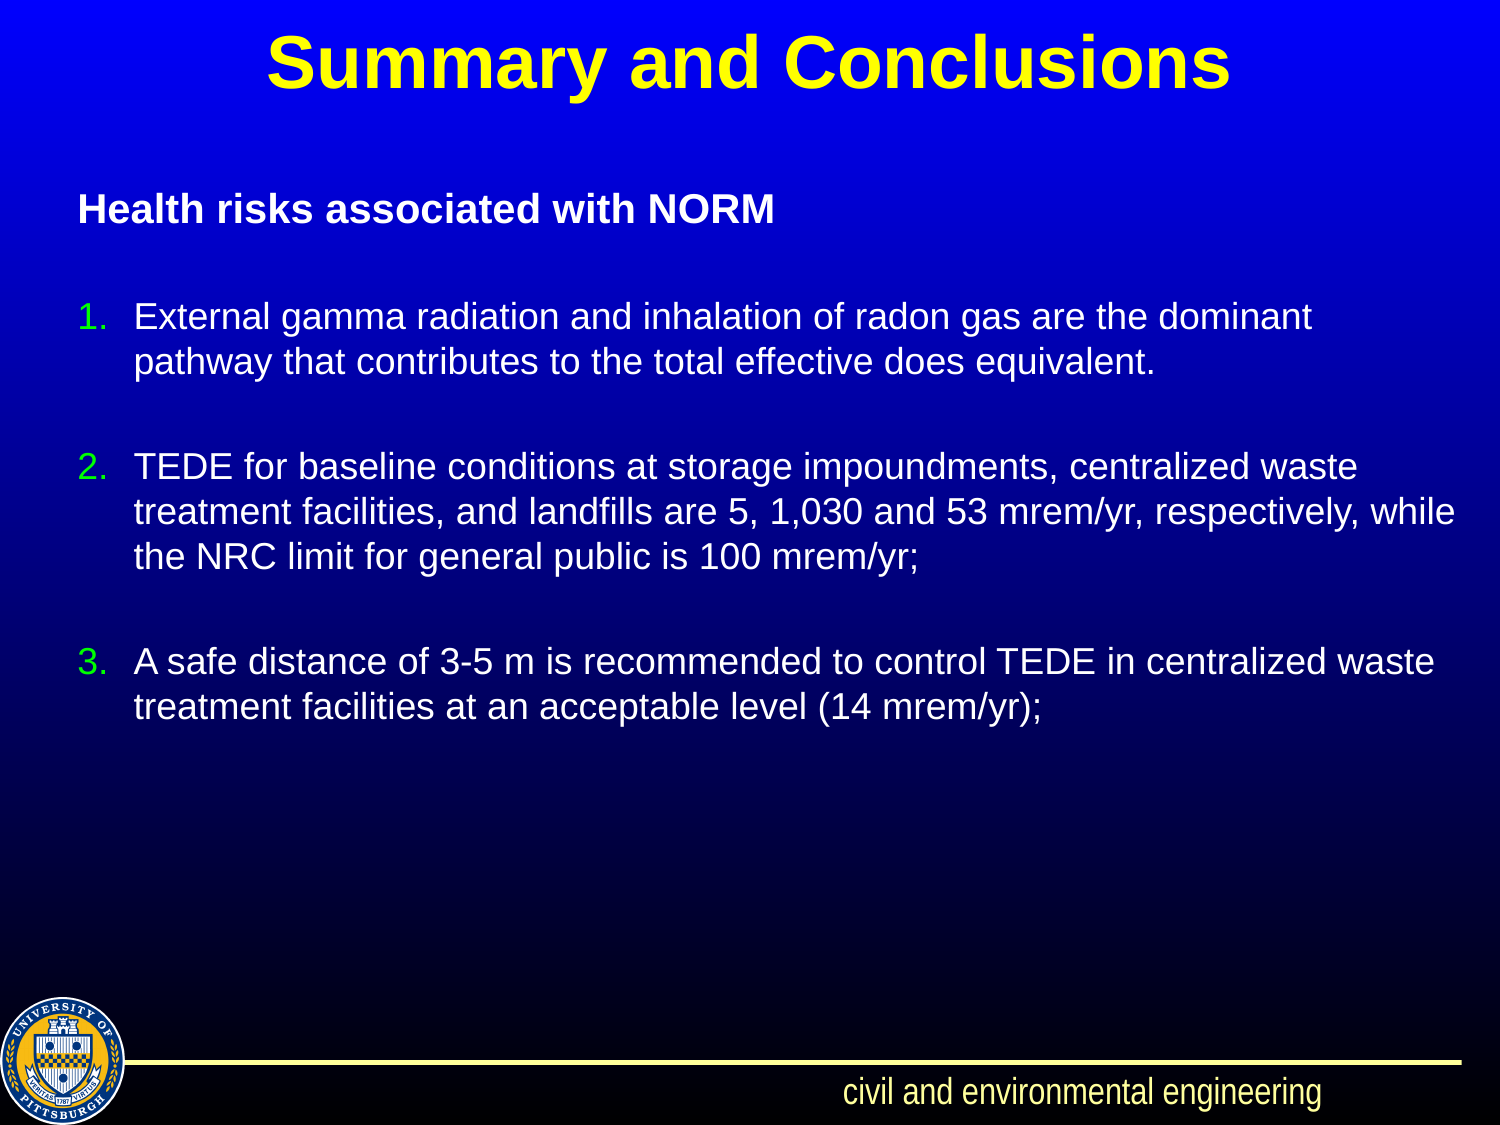

# Summary and Conclusions
Health risks associated with NORM

External gamma radiation and inhalation of radon gas are the dominant pathway that contributes to the total effective does equivalent.

TEDE for baseline conditions at storage impoundments, centralized waste treatment facilities, and landfills are 5, 1,030 and 53 mrem/yr, respectively, while the NRC limit for general public is 100 mrem/yr;

A safe distance of 3-5 m is recommended to control TEDE in centralized waste treatment facilities at an acceptable level (14 mrem/yr);